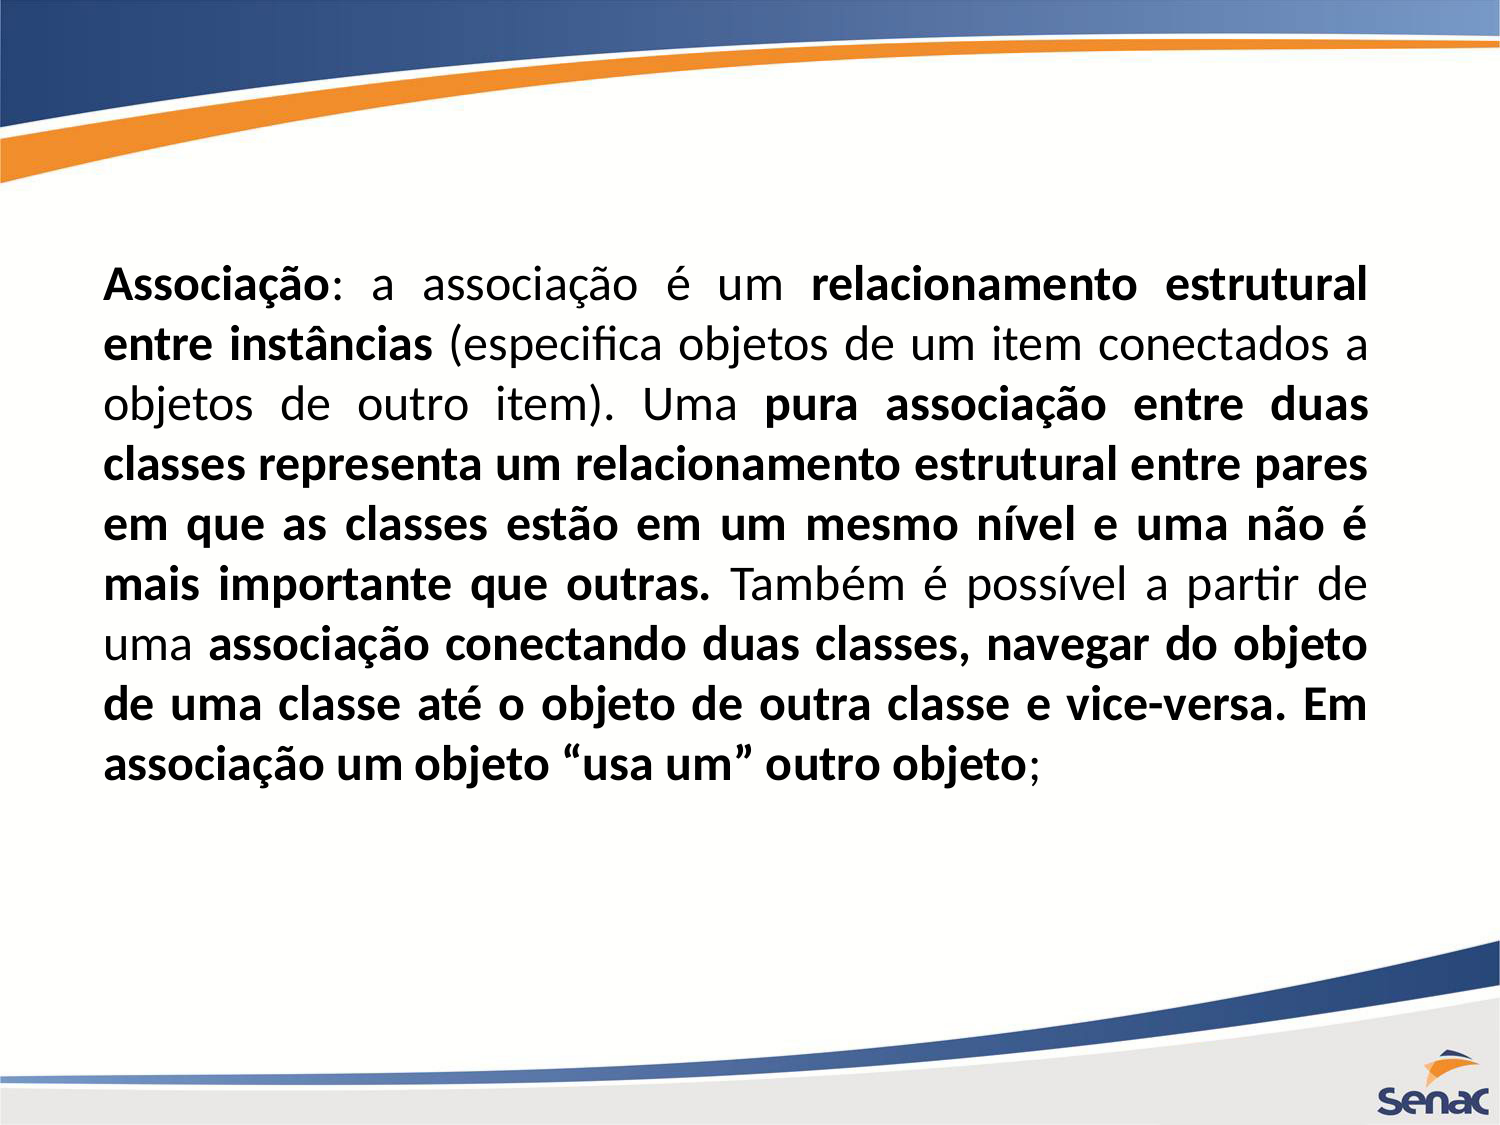

Associação: a associação é um relacionamento estrutural entre instâncias (especifica objetos de um item conectados a objetos de outro item). Uma pura associação entre duas classes representa um relacionamento estrutural entre pares em que as classes estão em um mesmo nível e uma não é mais importante que outras. Também é possível a partir de uma associação conectando duas classes, navegar do objeto de uma classe até o objeto de outra classe e vice-versa. Em associação um objeto “usa um” outro objeto;